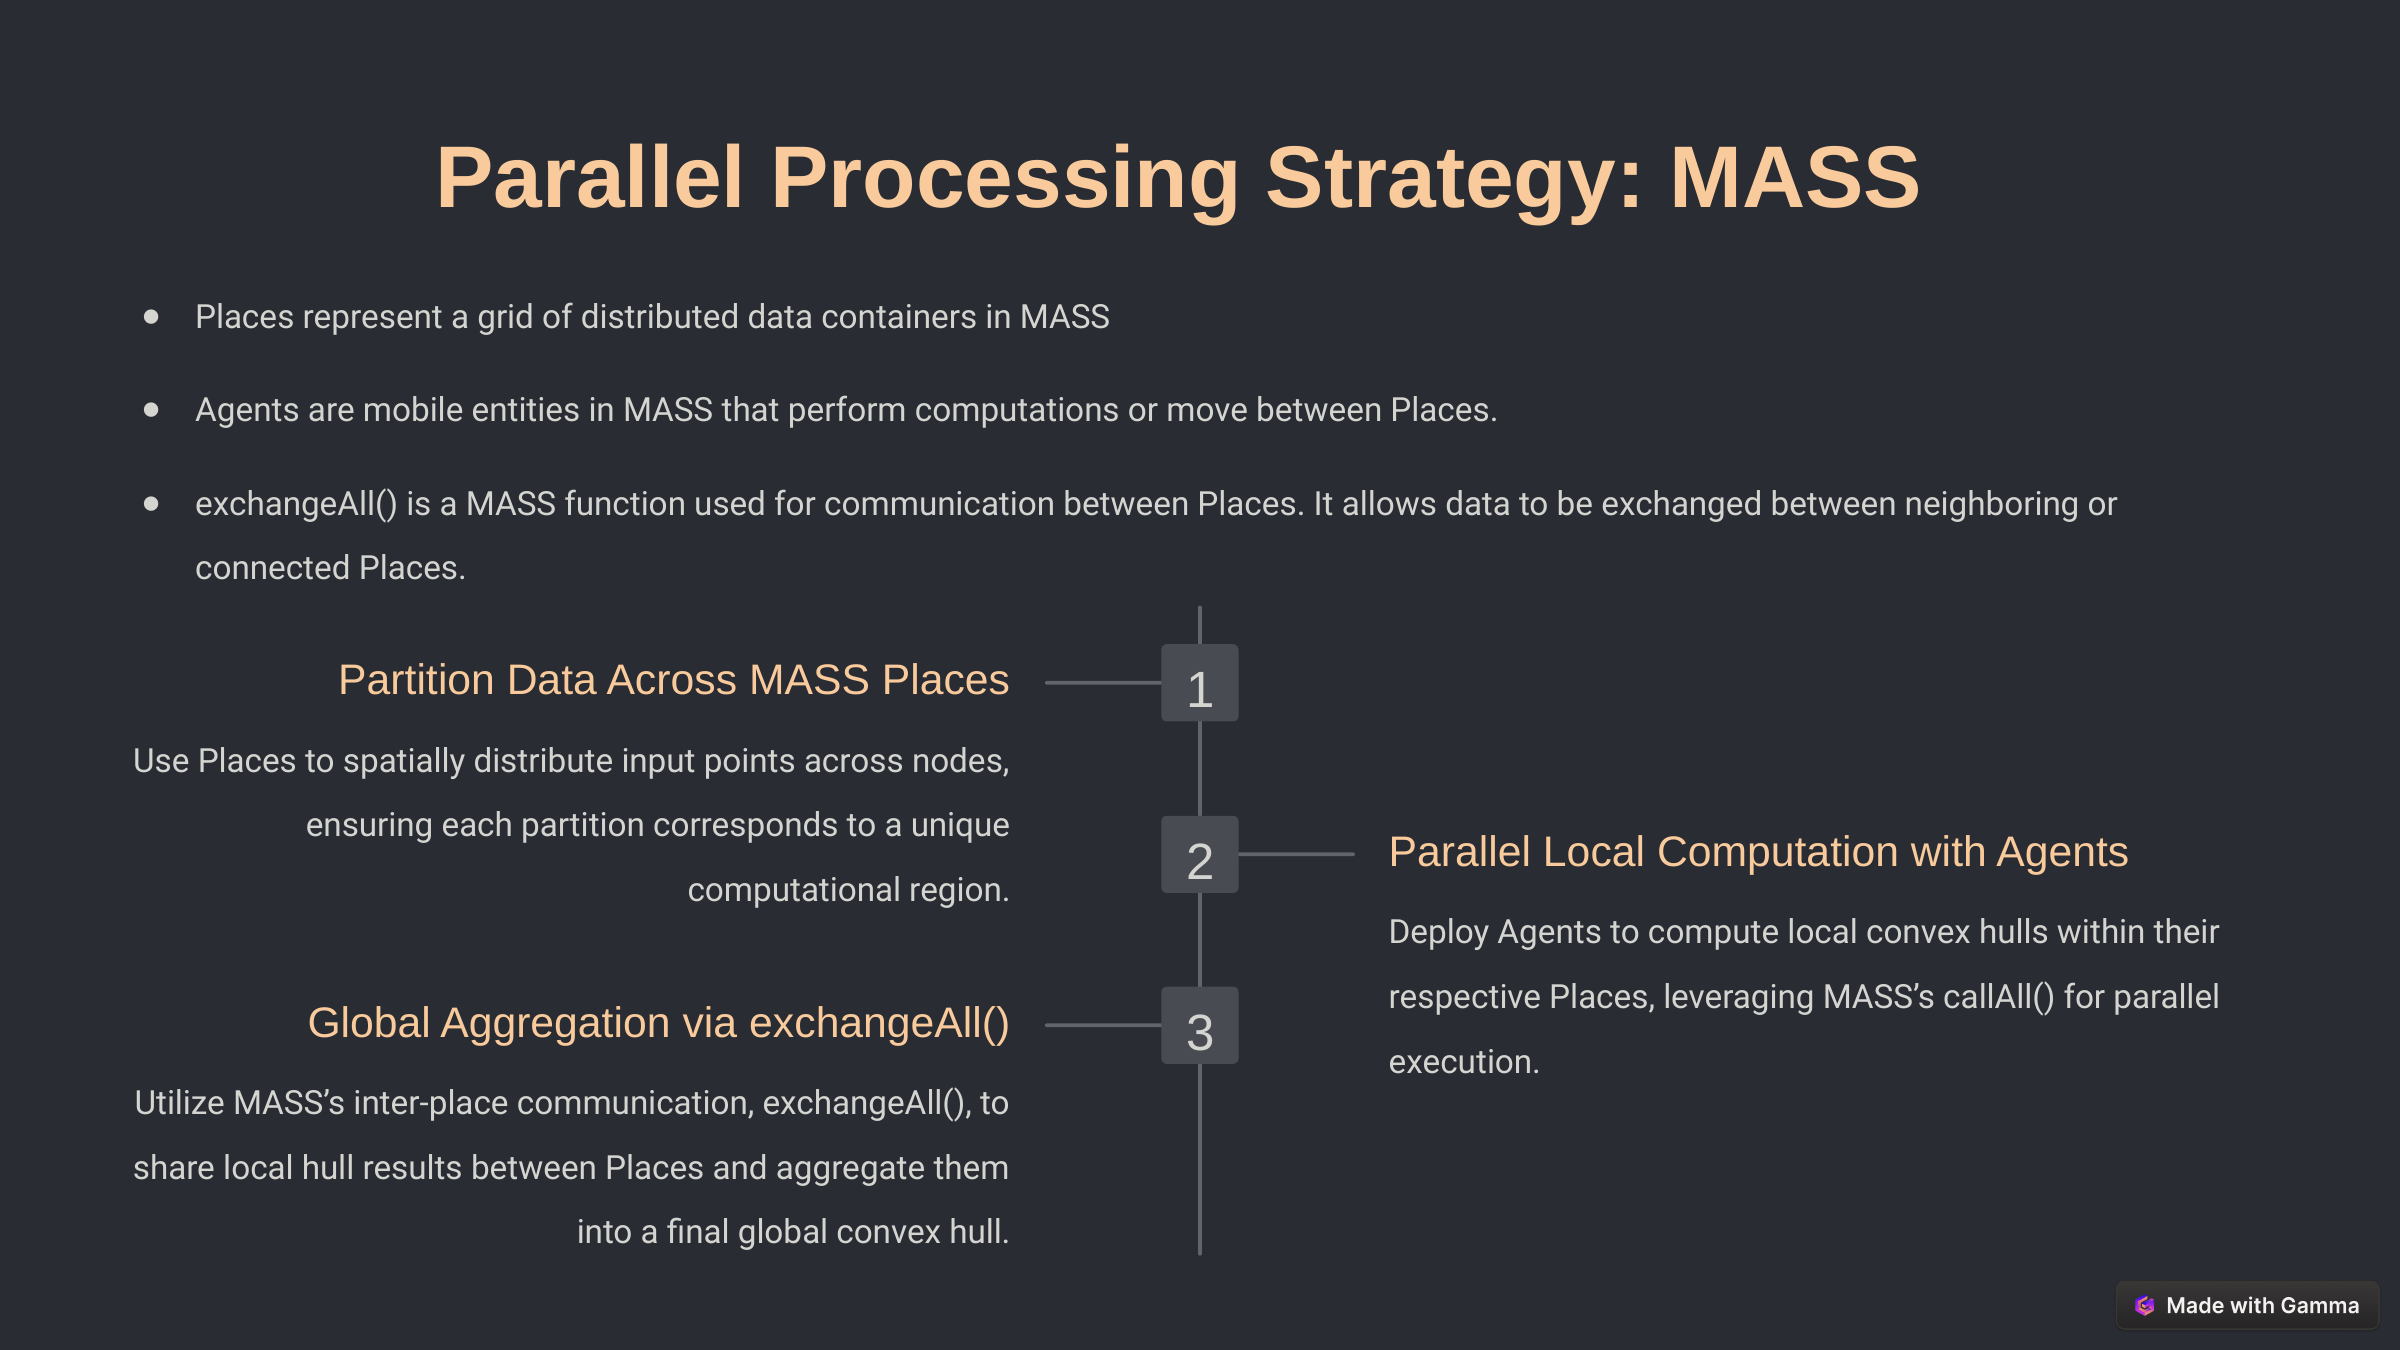

Parallel Processing Strategy: MASS
Places represent a grid of distributed data containers in MASS
Agents are mobile entities in MASS that perform computations or move between Places.
exchangeAll() is a MASS function used for communication between Places. It allows data to be exchanged between neighboring or connected Places.

Partition Data Across MASS Places

1

Use Places to spatially distribute input points across nodes, ensuring each partition corresponds to a unique computational region.
Parallel Local Computation with Agents

2

Deploy Agents to compute local convex hulls within their respective Places, leveraging MASS’s callAll() for parallel execution.
Global Aggregation via exchangeAll()

3

Utilize MASS’s inter-place communication, exchangeAll(), to share local hull results between Places and aggregate them into a final global convex hull.